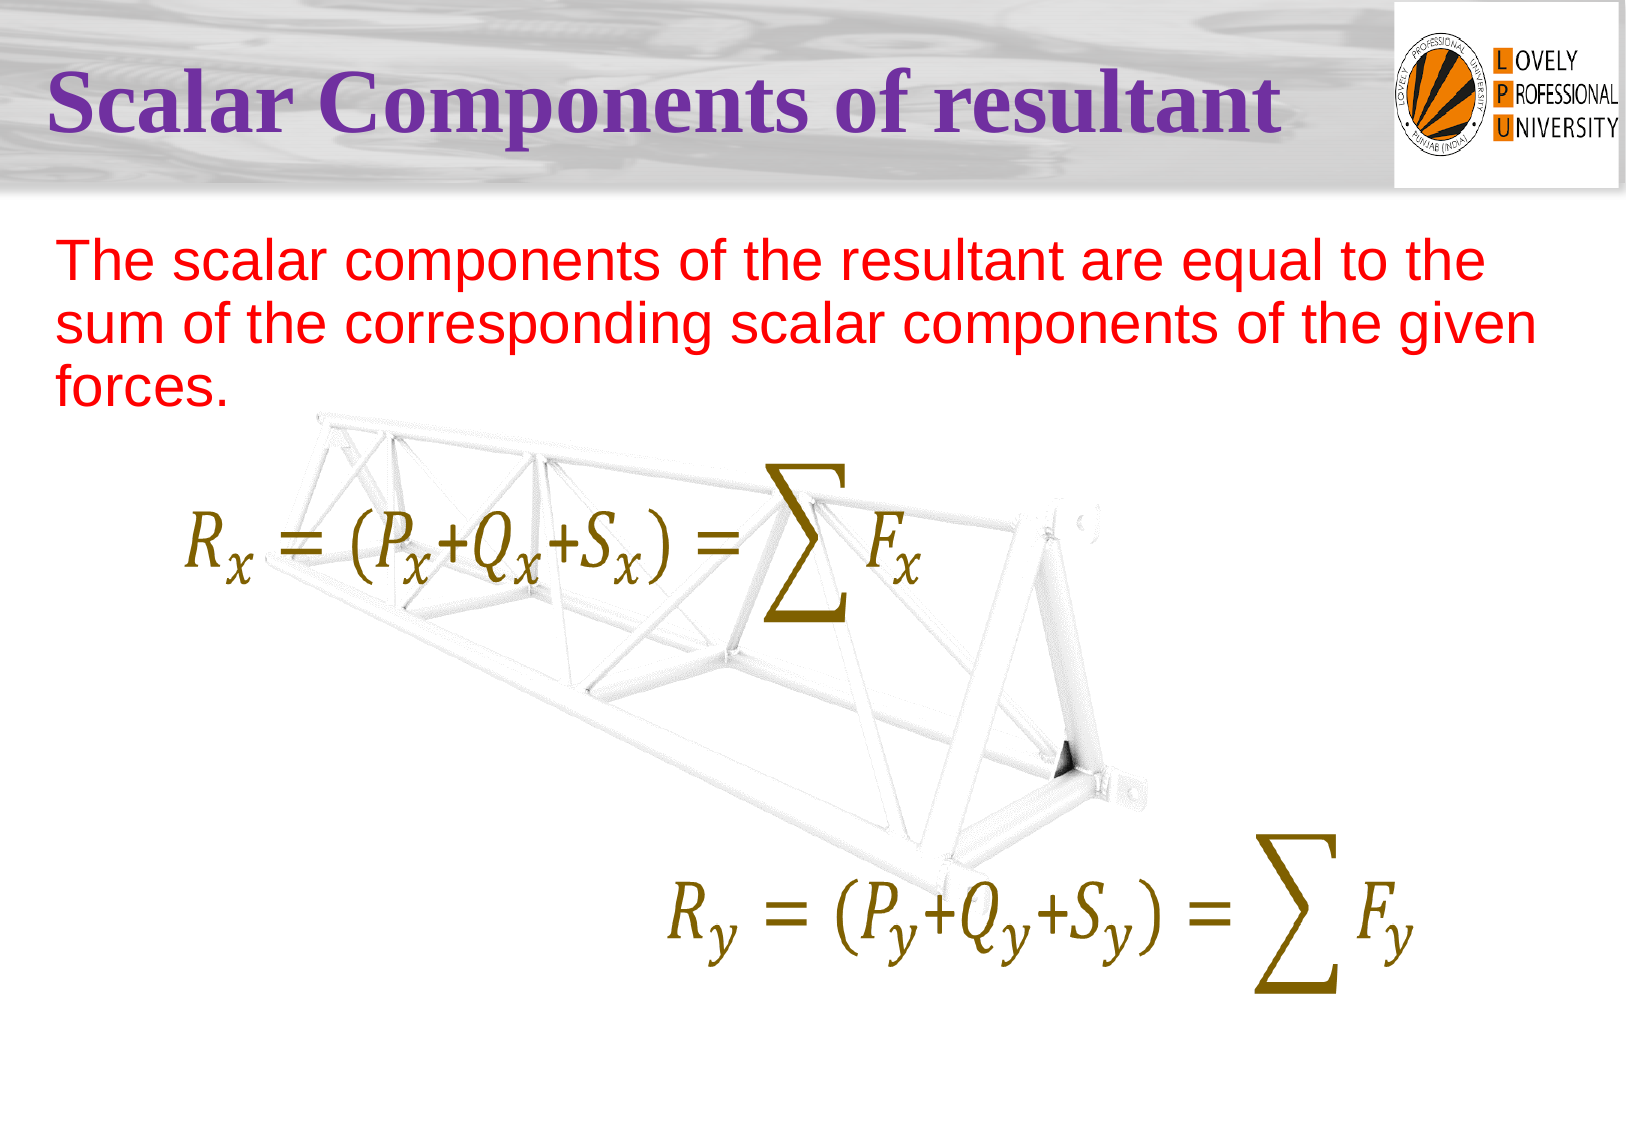

# Scalar Components of resultant
The scalar components of the resultant are equal to the sum of the corresponding scalar components of the given forces.